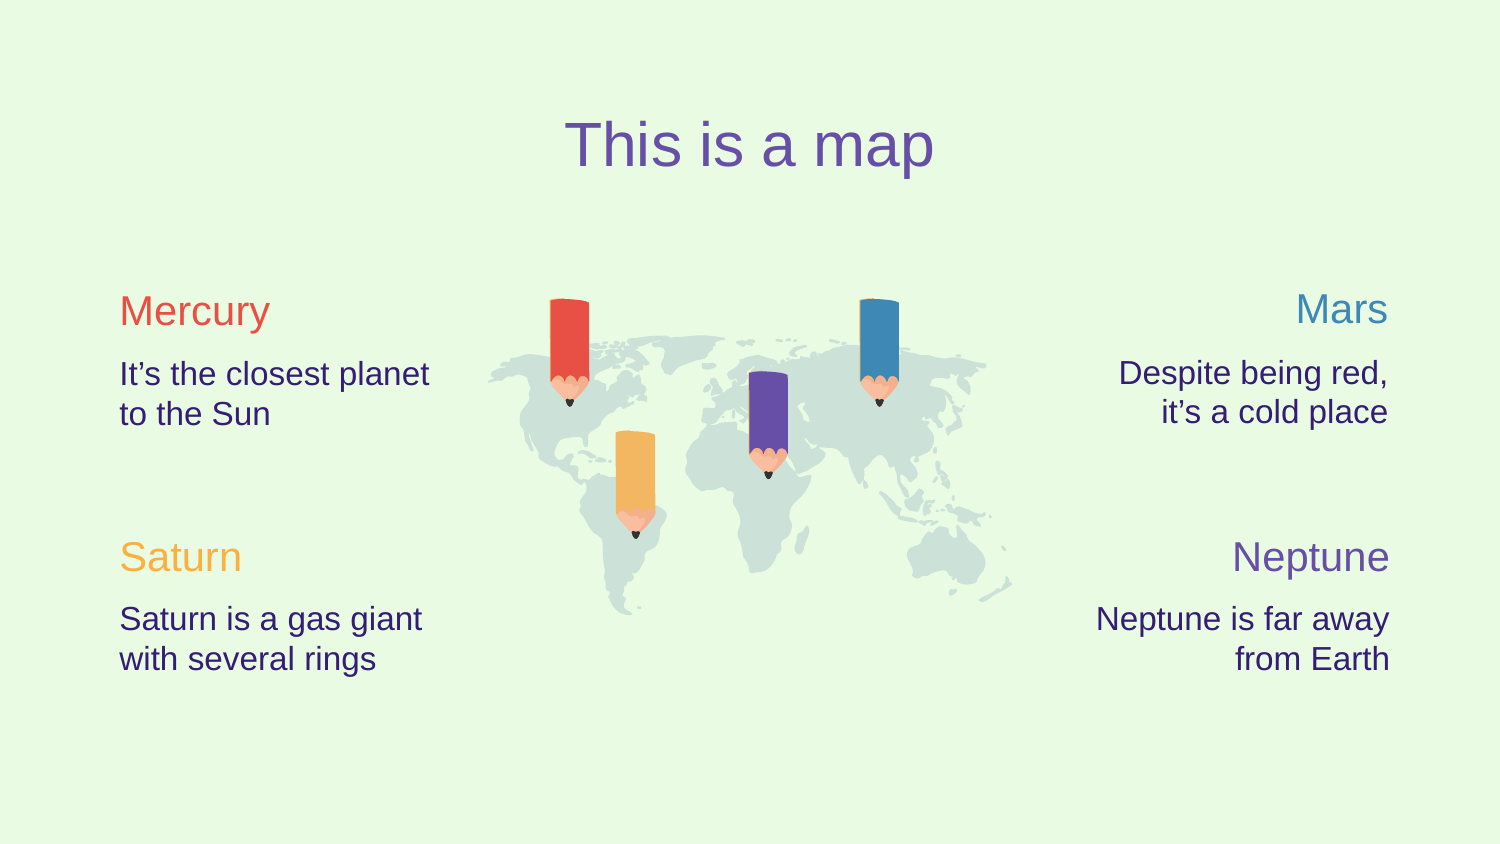

# This is a map
Mars
Mercury

Despite being red, it’s a cold place
It’s the closest planet to the Sun

Saturn
Neptune
Saturn is a gas giant with several rings
Neptune is far away from Earth